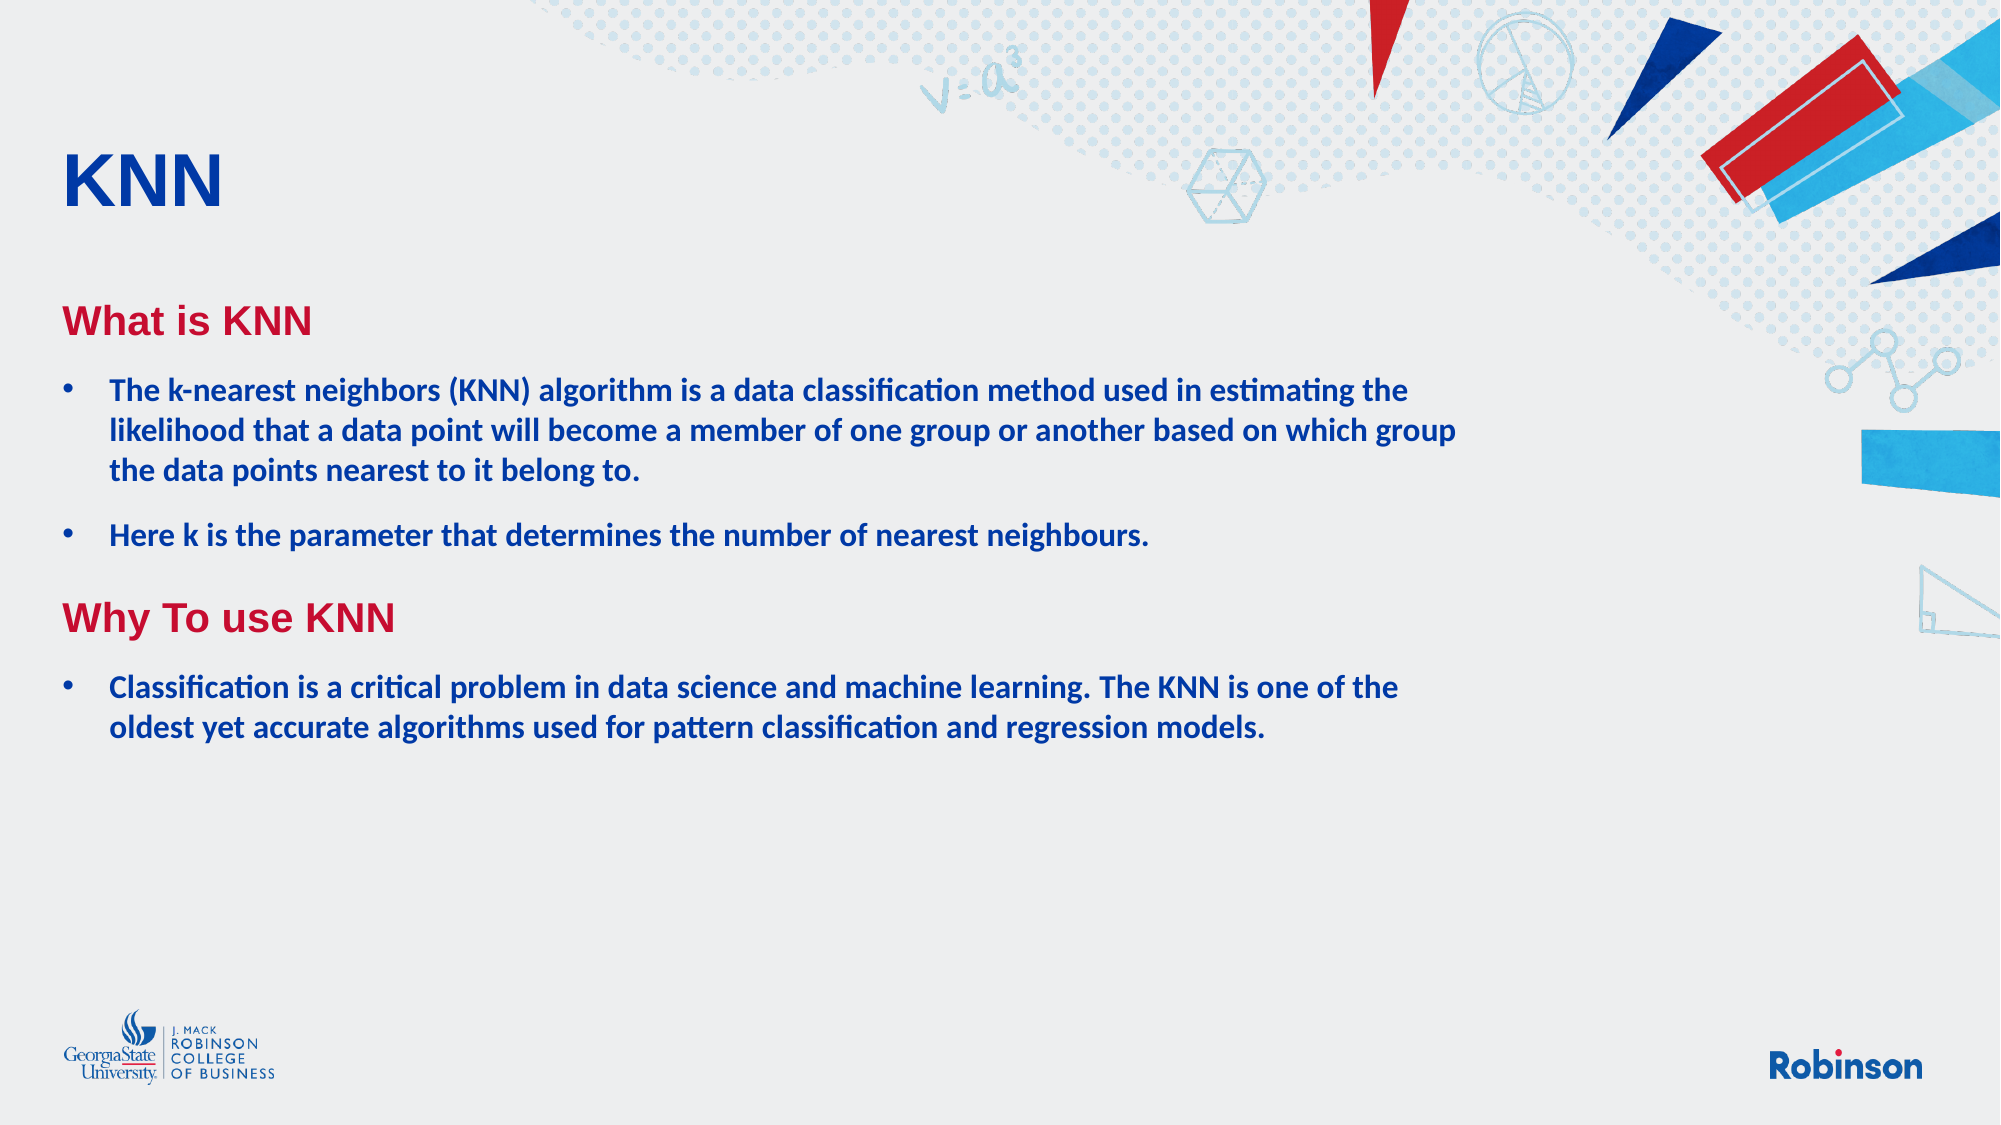

# KNN
What is KNN
The k-nearest neighbors (KNN) algorithm is a data classification method used in estimating the likelihood that a data point will become a member of one group or another based on which group the data points nearest to it belong to.
Here k is the parameter that determines the number of nearest neighbours.
Why To use KNN
Classification is a critical problem in data science and machine learning. The KNN is one of the oldest yet accurate algorithms used for pattern classification and regression models.